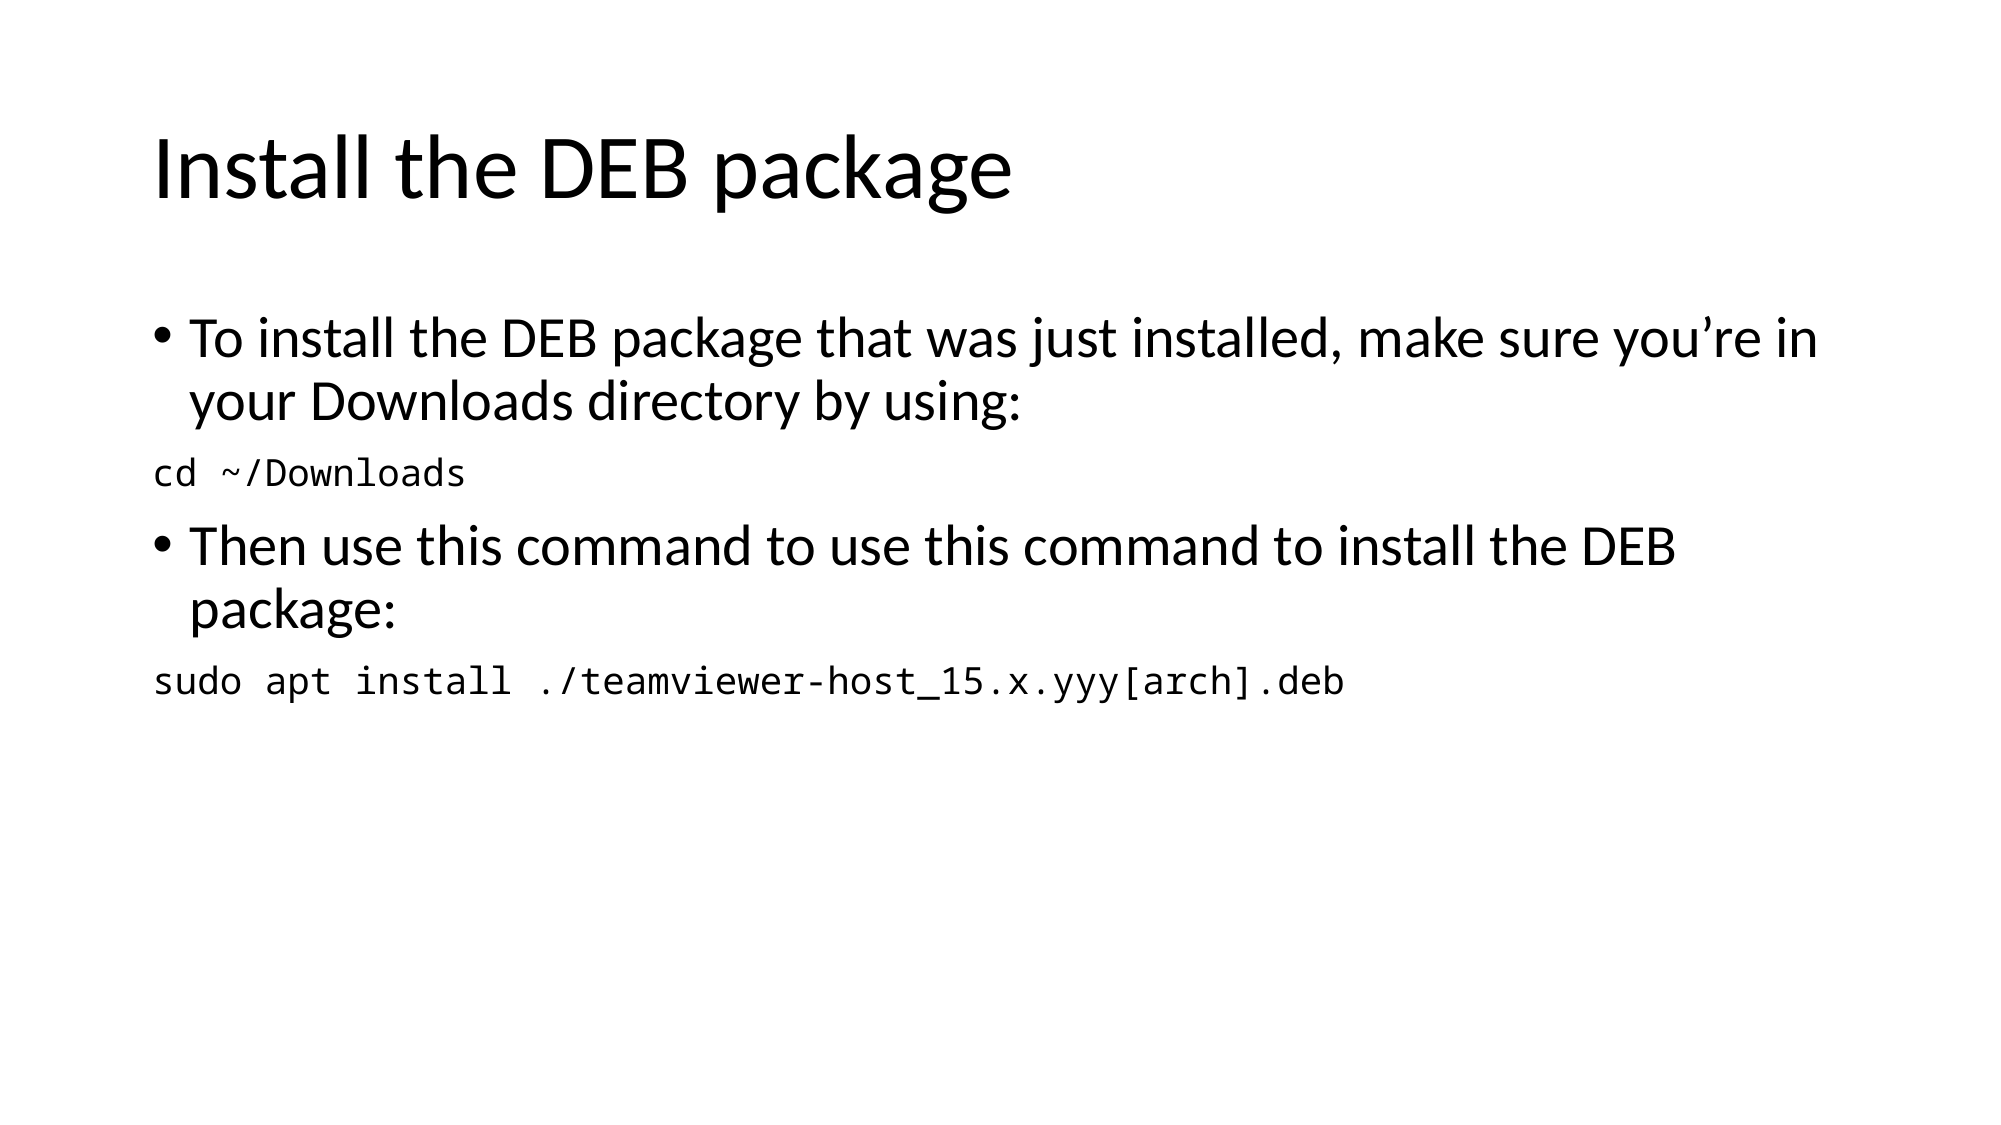

# Install the DEB package
To install the DEB package that was just installed, make sure you’re in your Downloads directory by using:
cd ~/Downloads
Then use this command to use this command to install the DEB package:
sudo apt install ./teamviewer-host_15.x.yyy[arch].deb